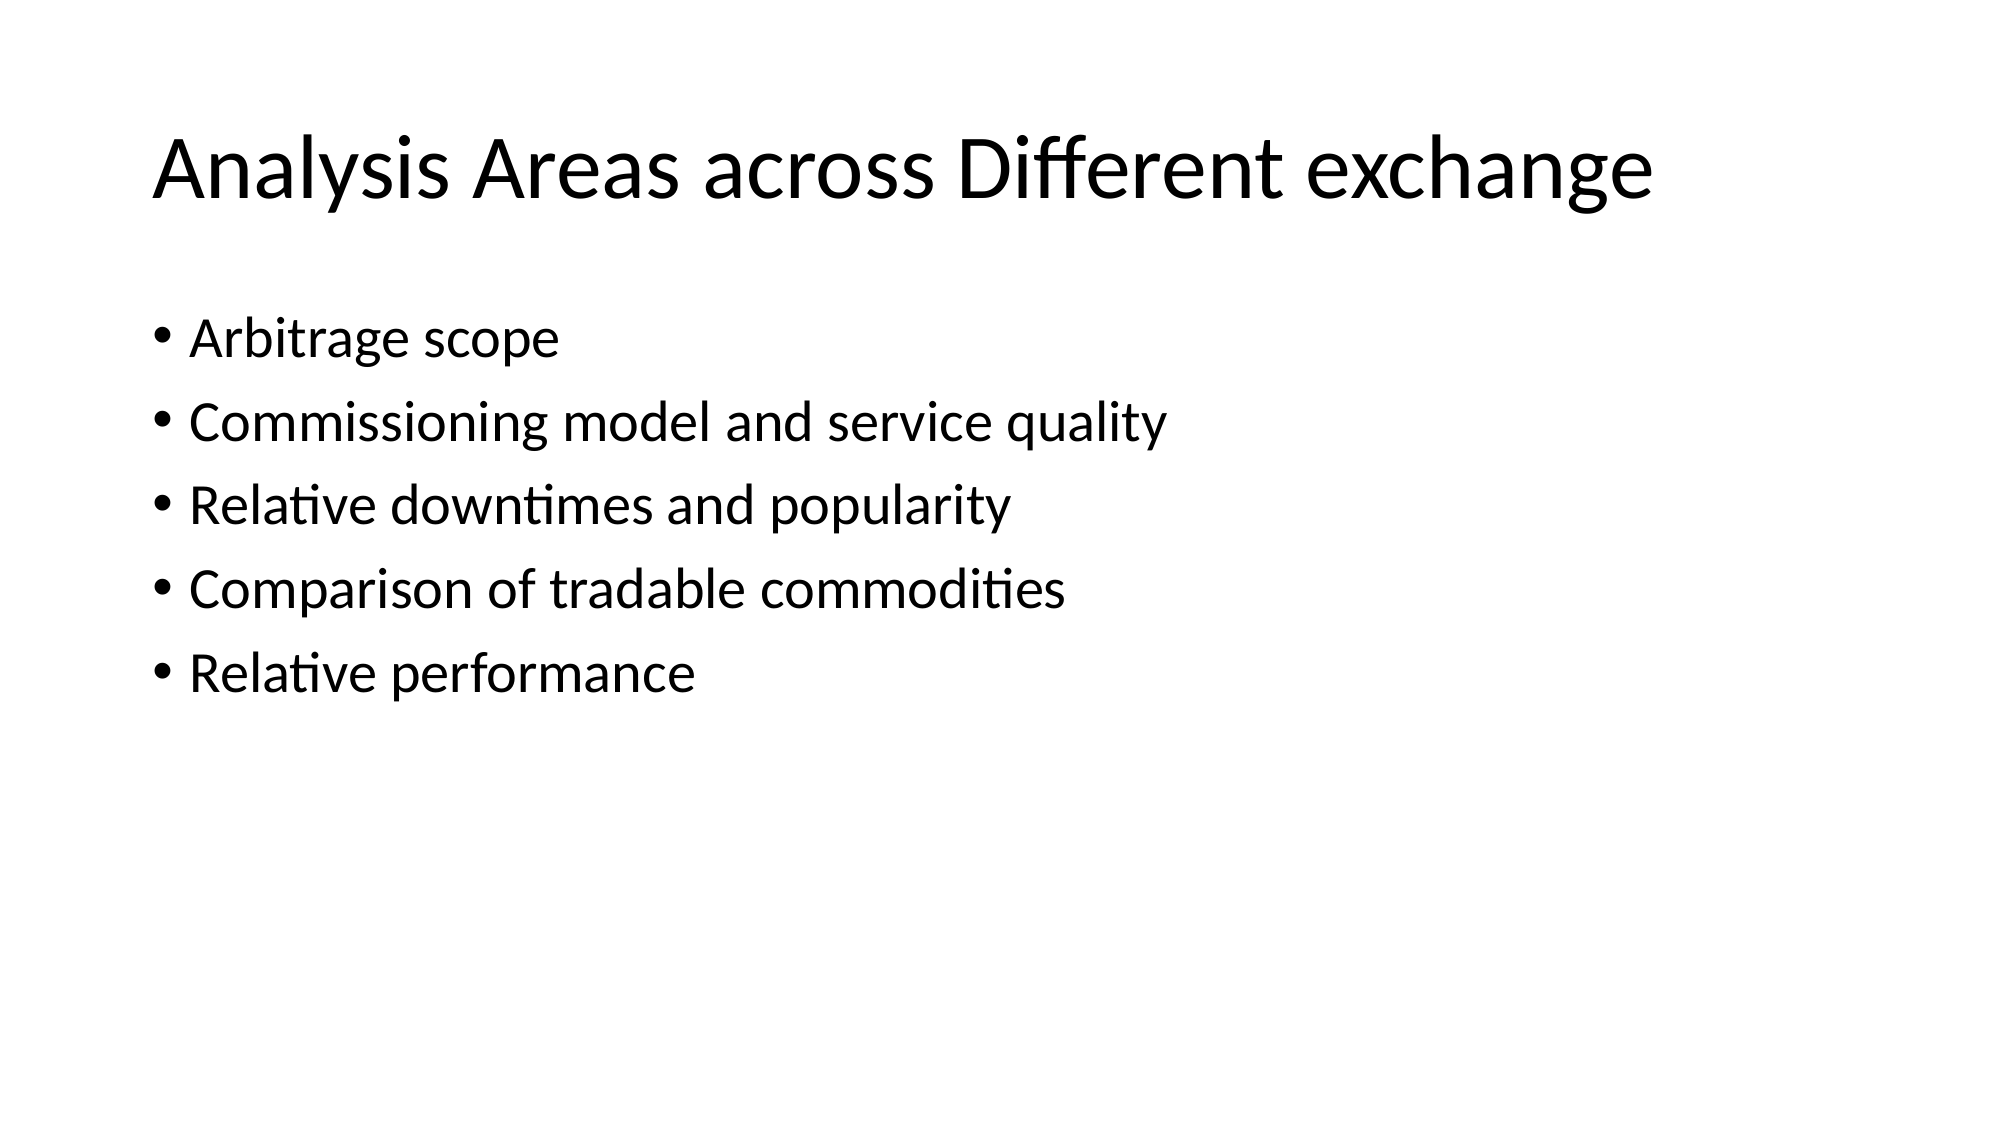

# Analysis Areas across Different exchange
Arbitrage scope
Commissioning model and service quality
Relative downtimes and popularity
Comparison of tradable commodities
Relative performance